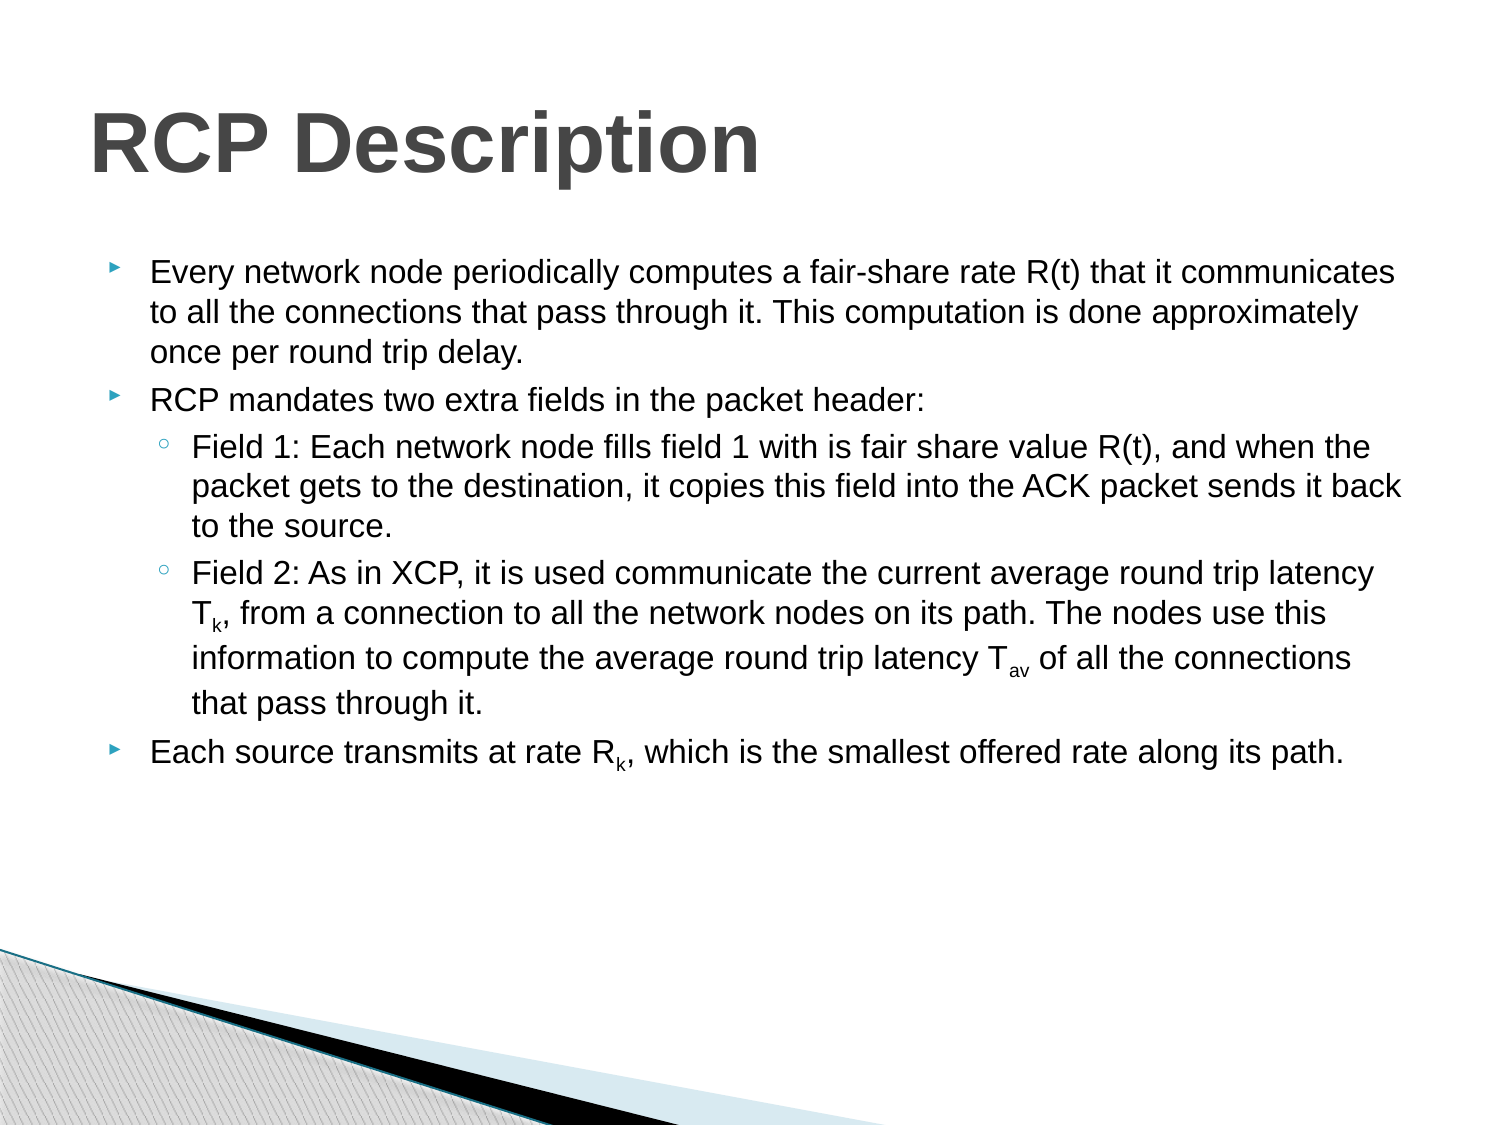

# RCP Description
Every network node periodically computes a fair-share rate R(t) that it communicates to all the connections that pass through it. This computation is done approximately once per round trip delay.
RCP mandates two extra fields in the packet header:
Field 1: Each network node fills field 1 with is fair share value R(t), and when the packet gets to the destination, it copies this field into the ACK packet sends it back to the source.
Field 2: As in XCP, it is used communicate the current average round trip latency Tk, from a connection to all the network nodes on its path. The nodes use this information to compute the average round trip latency Tav of all the connections that pass through it.
Each source transmits at rate Rk, which is the smallest offered rate along its path.